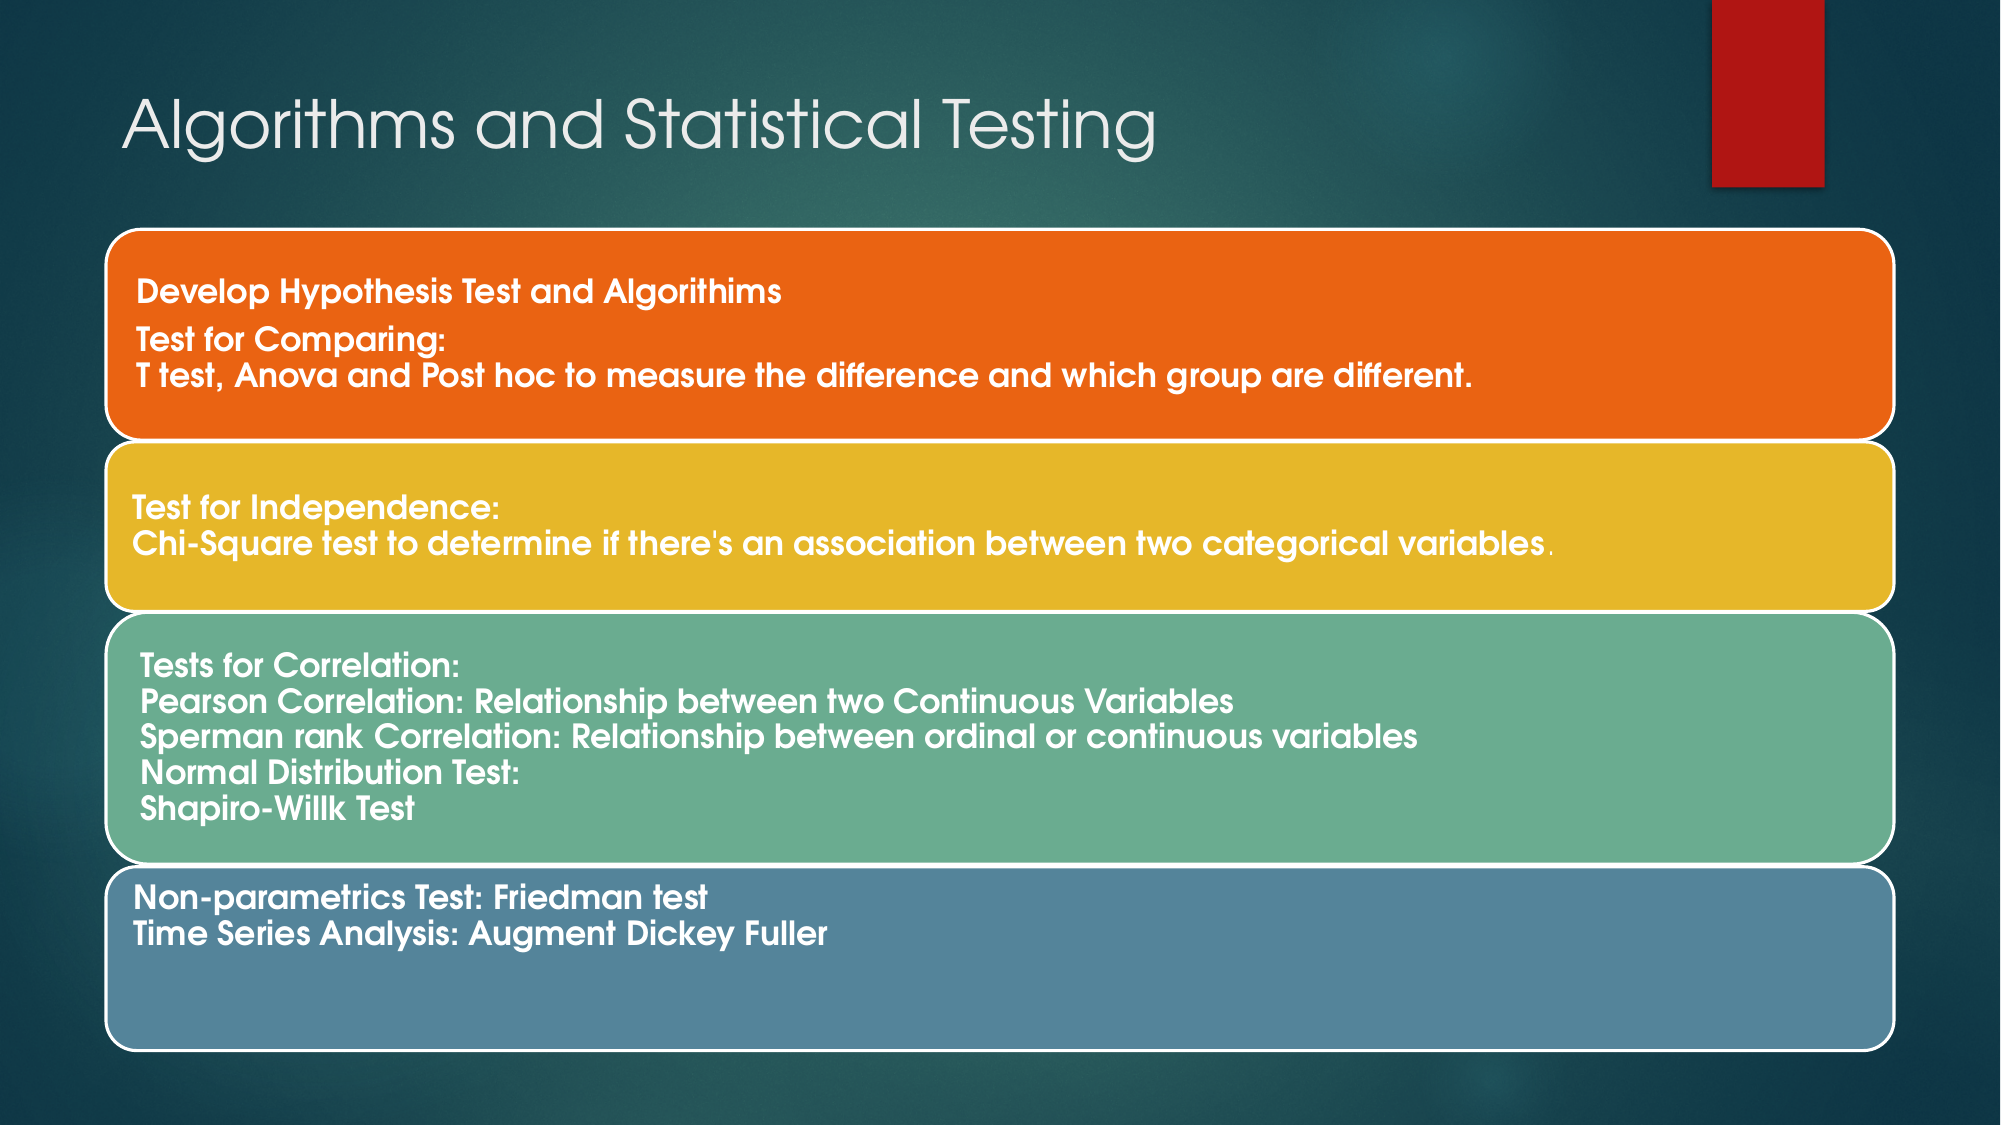

# Algorithms and Statistical Testing
Develop Hypothesis Test and Algorithims
Test for Comparing:
T test, Anova and Post hoc to measure the difference and which group are different.
Test for Independence:
Chi-Square test to determine if there's an association between two categorical variables.
Tests for Correlation:
Pearson Correlation: Relationship between two Continuous Variables
Sperman rank Correlation: Relationship between ordinal or continuous variables
Normal Distribution Test:
Shapiro-Willk Test
Non-parametrics Test: Friedman test
Time Series Analysis: Augment Dickey Fuller